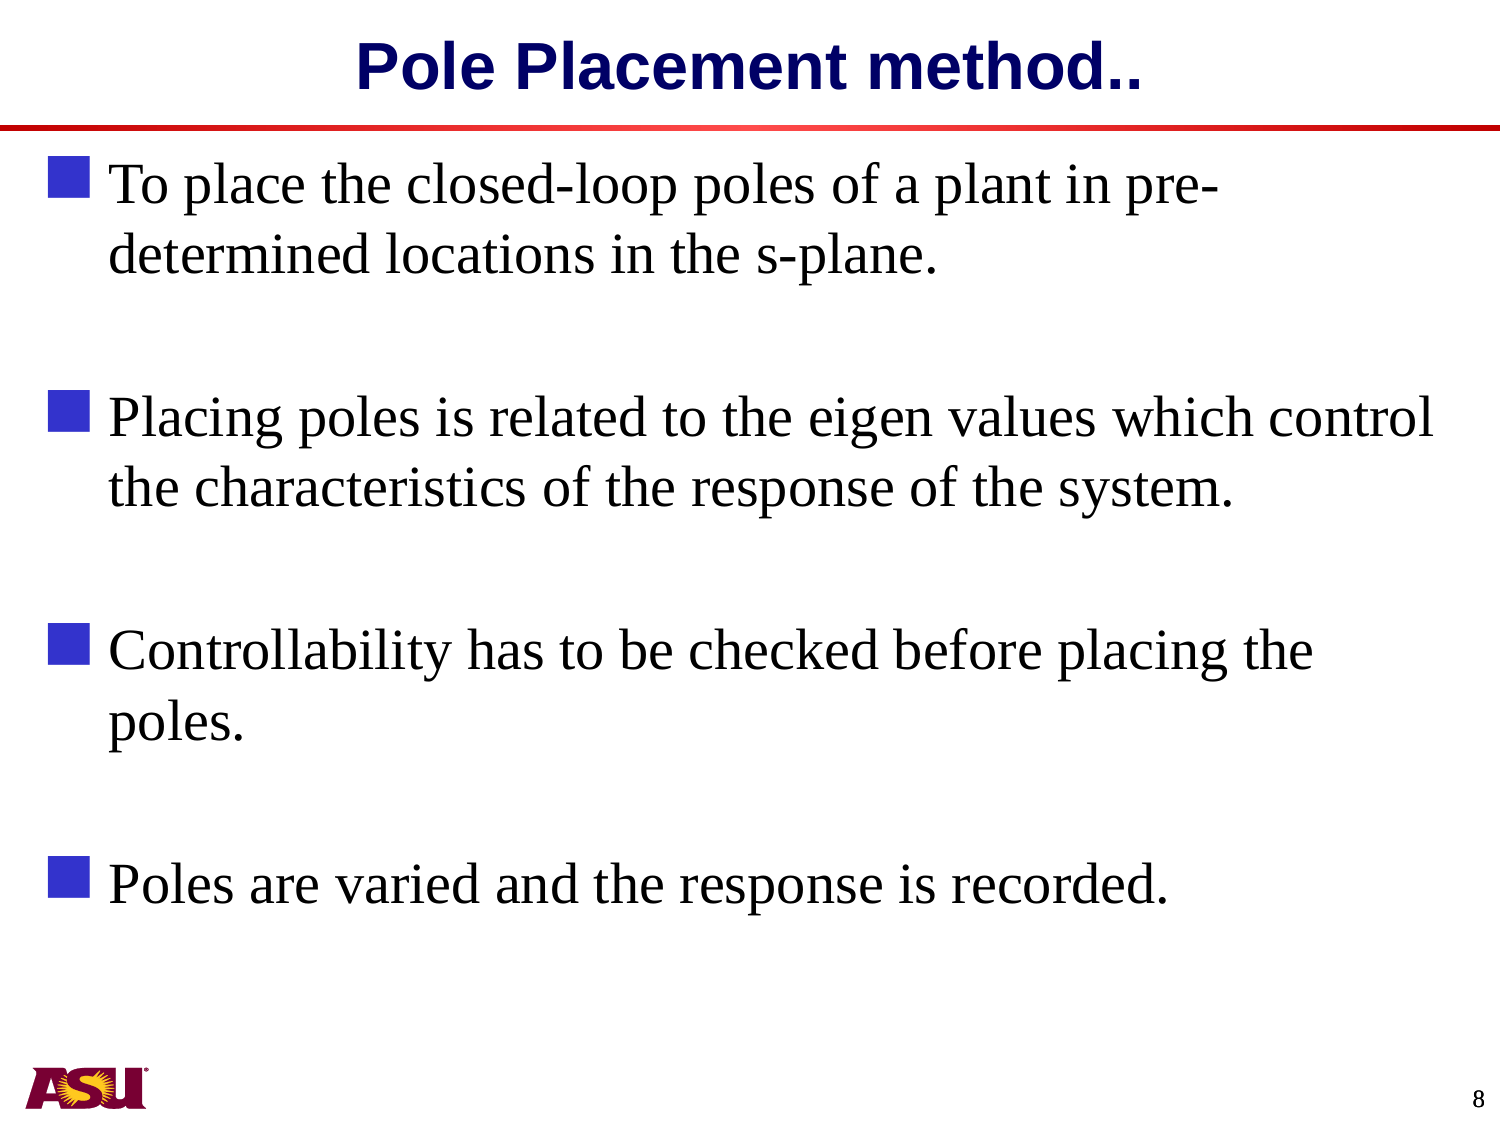

# Pole Placement method..
To place the closed-loop poles of a plant in pre-determined locations in the s-plane.

Placing poles is related to the eigen values which control the characteristics of the response of the system.

Controllability has to be checked before placing the poles.

Poles are varied and the response is recorded.